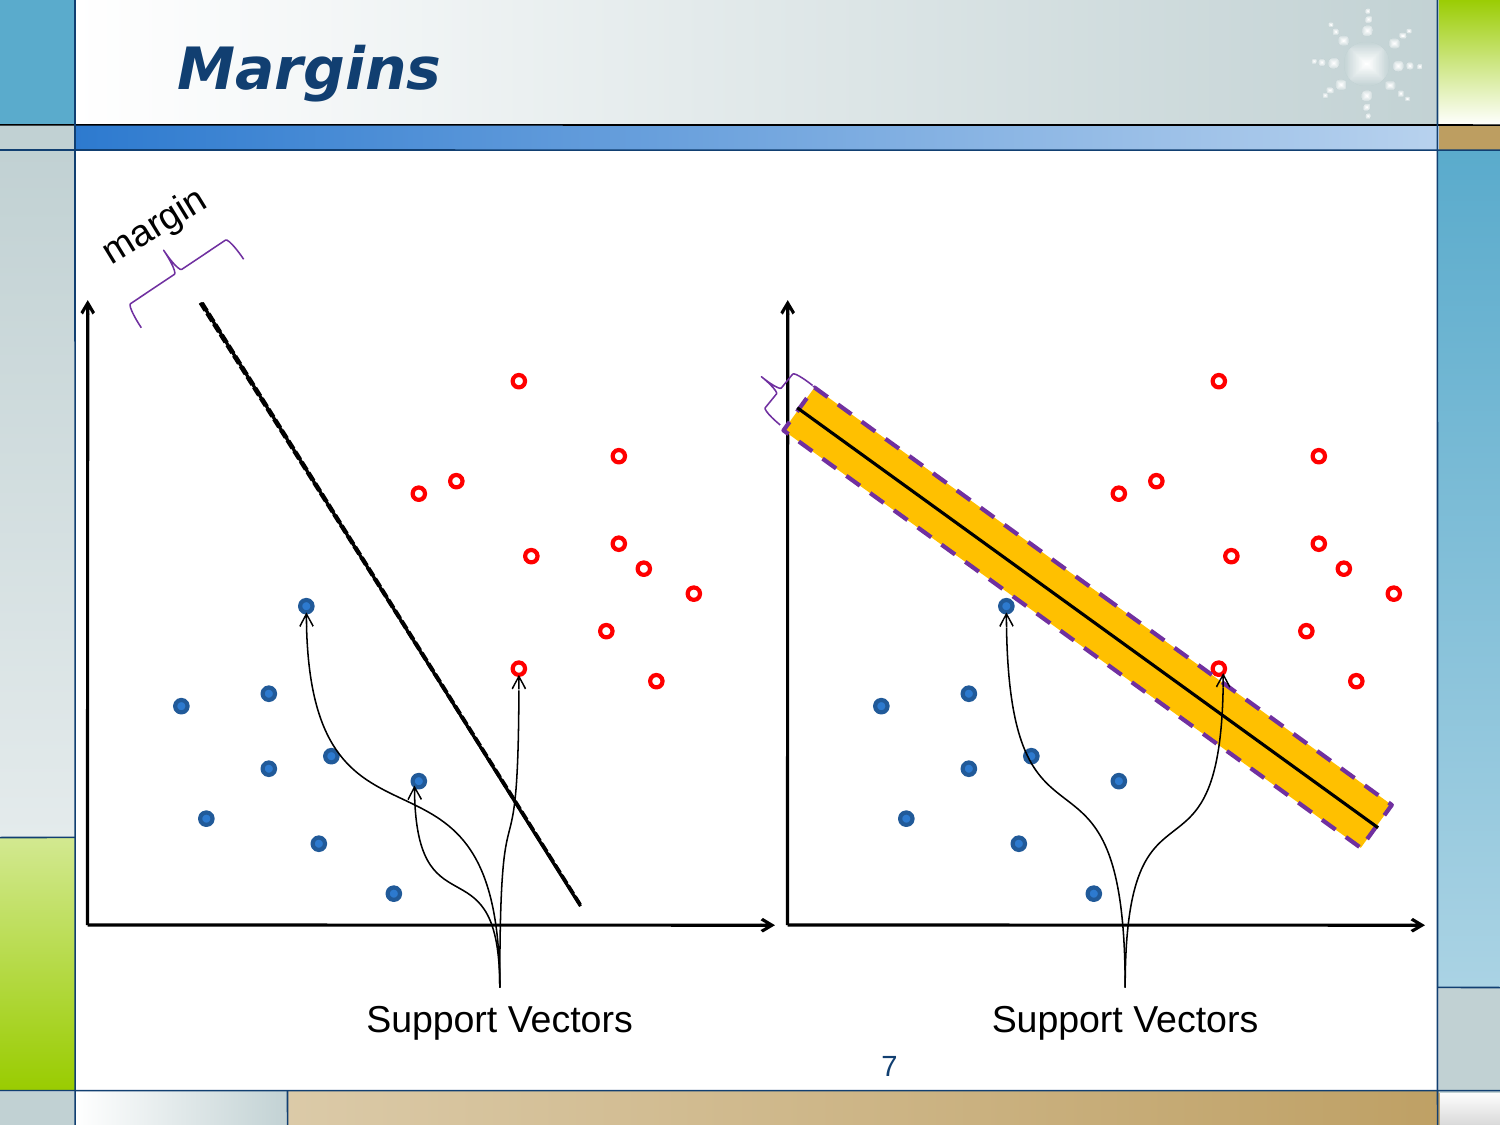

# Margins
margin

Support Vectors

Support Vectors
7